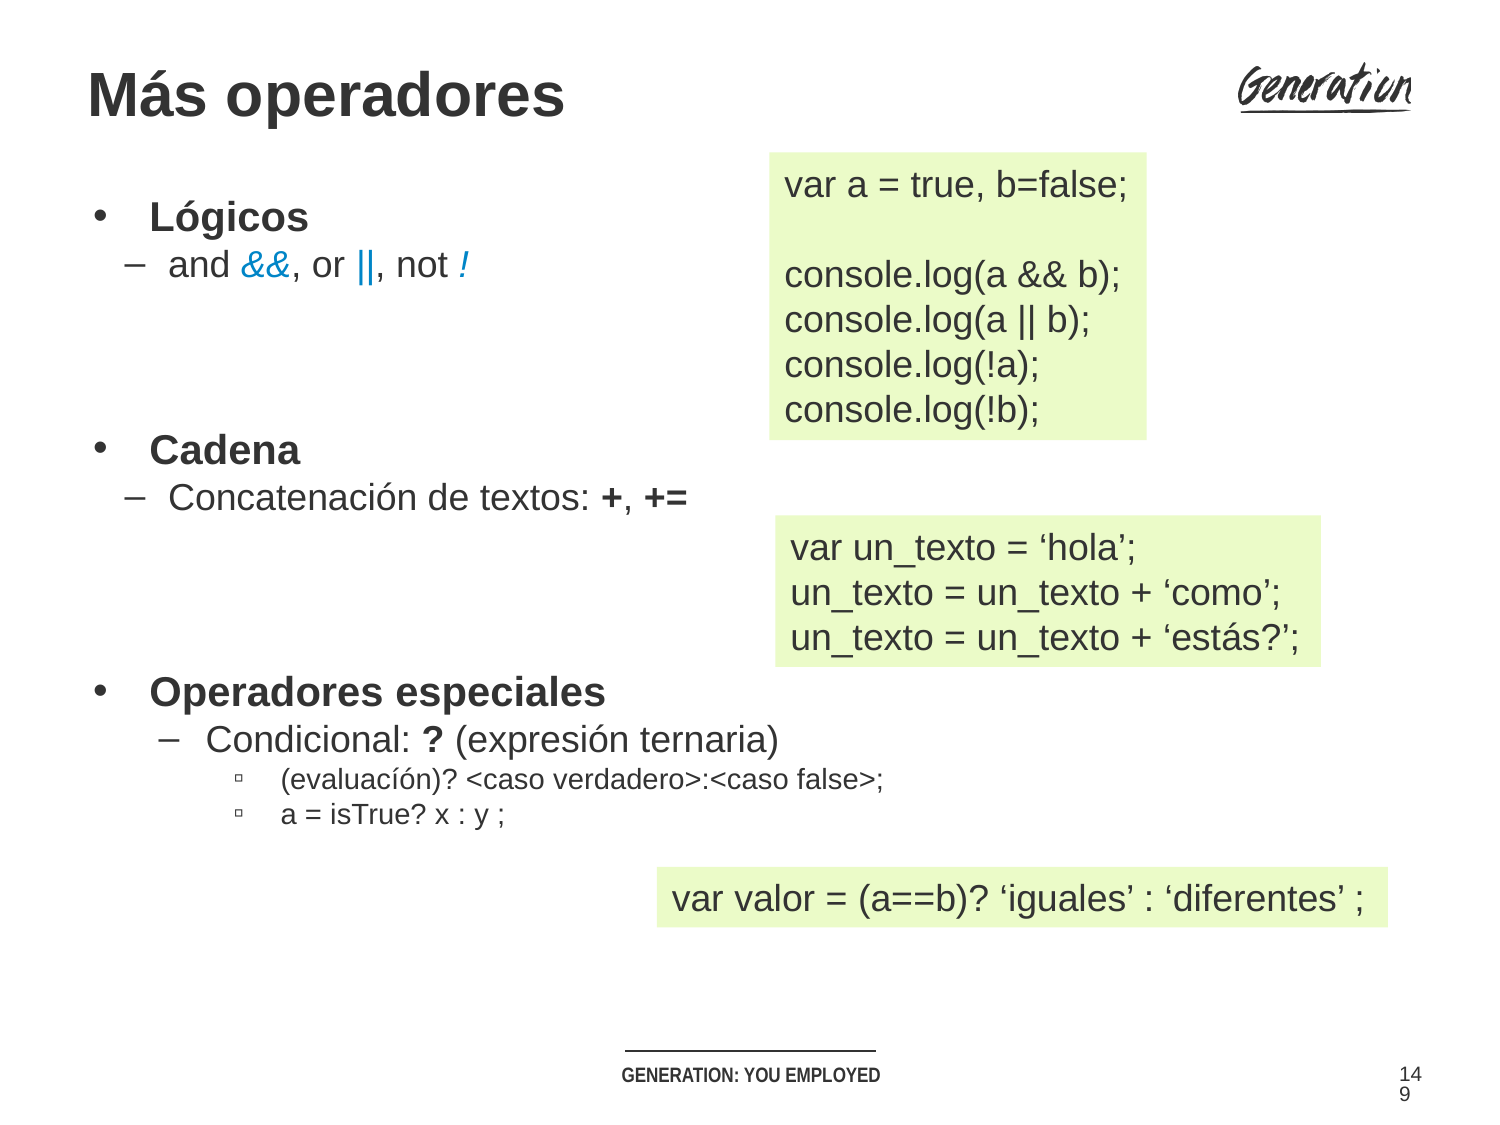

Más operadores
var a = true, b=false;

console.log(a && b);
console.log(a || b);
console.log(!a);
console.log(!b);
Lógicos
and &&, or ||, not !

Cadena
Concatenación de textos: +, +=

Operadores especiales
Condicional: ? (expresión ternaria)
(evaluacíón)? <caso verdadero>:<caso false>;
a = isTrue? x : y ;

var un_texto = ‘hola’;
un_texto = un_texto + ‘como’;
un_texto = un_texto + ‘estás?’;
var valor = (a==b)? ‘iguales’ : ‘diferentes’ ;